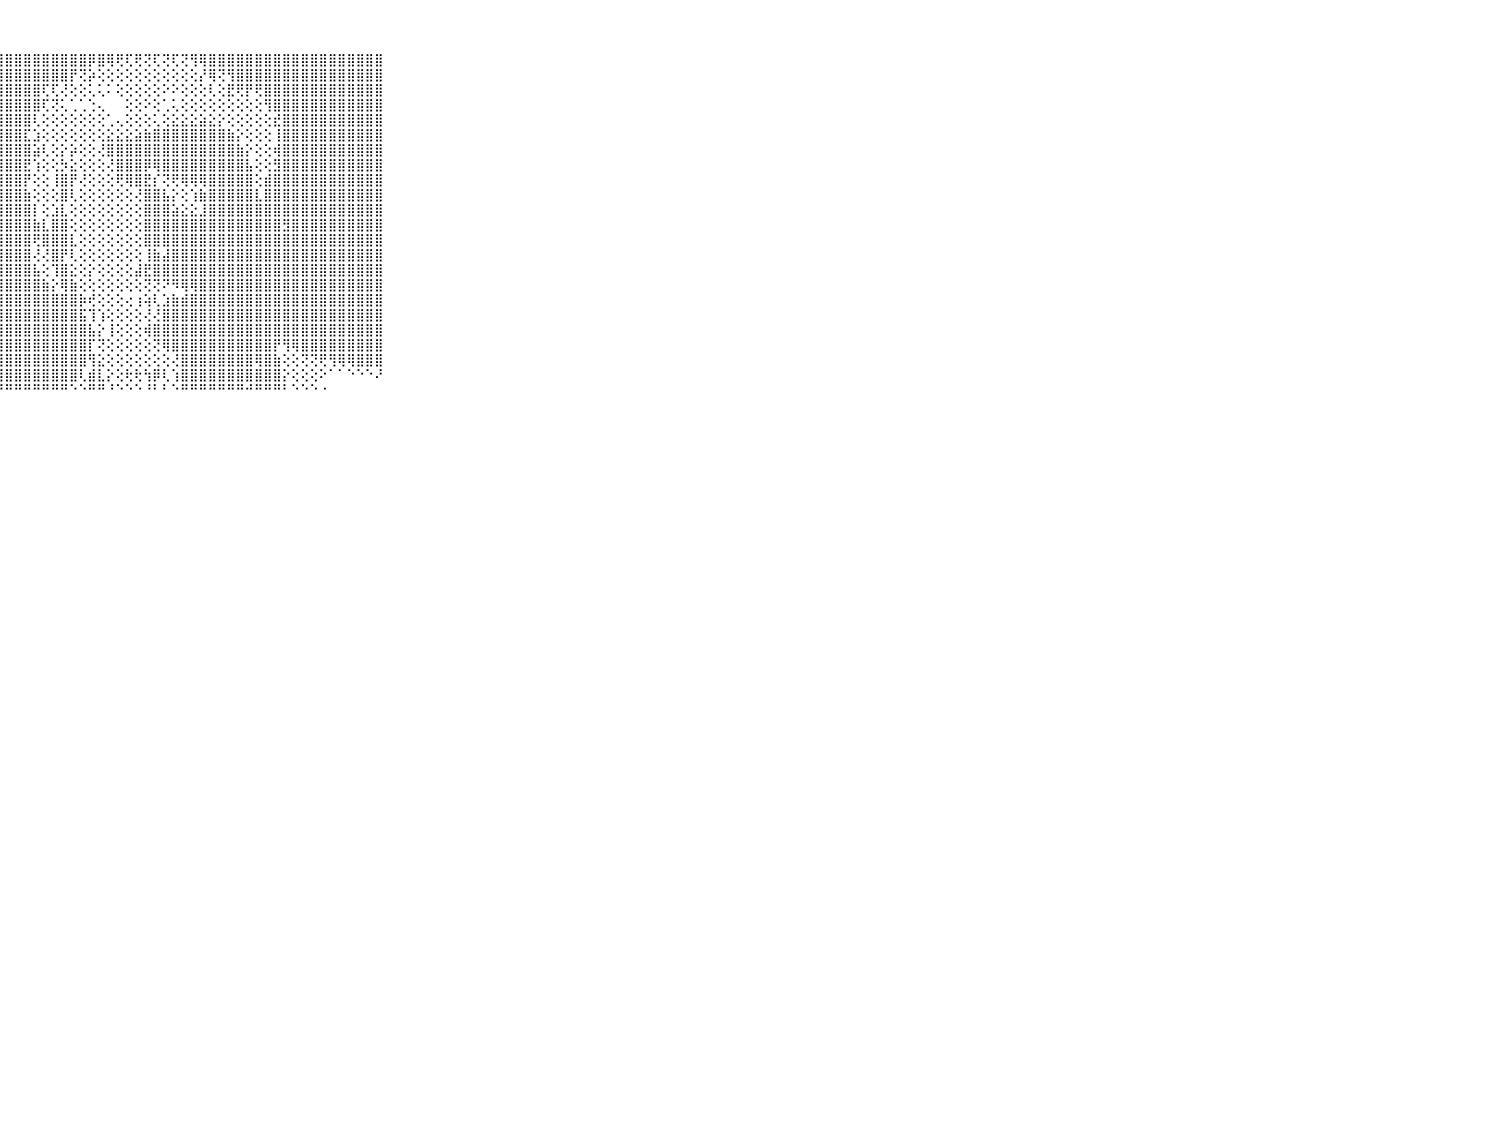

⠀⠀⠀⠀⠀⠀⠀⠀⠀⠀⠀⣿⣿⣿⣿⣿⣿⣿⣿⣿⣿⣿⣿⣿⣿⣿⣿⣿⣿⣿⣿⣿⣿⣿⣿⣿⣿⡿⣿⢿⢟⢏⢟⢝⢏⢝⢏⢝⢻⢿⣿⣿⣿⣿⣿⣿⣿⣿⣿⣿⣿⣿⣿⣿⣿⣿⣿⣿⣿⠀⠀⠀⠀⠀⠀⠀⠀⠀⠀⠀⠀
⠀⠀⠀⠀⠀⠀⠀⠀⠀⠀⠀⣿⣿⣿⣿⣿⣿⣿⣿⣿⣿⣿⣿⣿⣿⣿⣿⣿⣿⣿⣿⣿⣿⣿⣿⡟⢝⡵⢕⢕⢕⢕⢕⢕⢕⢕⢕⢕⢕⡜⢿⢝⢻⣿⣿⣿⣿⣿⣿⣿⣿⣿⣿⣿⣿⣿⣿⣿⣿⠀⠀⠀⠀⠀⠀⠀⠀⠀⠀⠀⠀
⠀⠀⠀⠀⠀⠀⠀⠀⠀⠀⠀⣿⣿⣿⣿⣿⣿⣿⣿⣿⣿⣿⣿⣿⣿⣿⣿⣿⣿⣿⣿⣿⢏⢏⢜⢕⢕⢅⢅⠅⢕⢕⢕⢕⢕⠕⠕⢕⢕⢕⢇⢕⣟⢟⡟⢟⣿⣿⣿⣿⣿⣿⣿⣿⣿⣿⣿⣿⣿⠀⠀⠀⠀⠀⠀⠀⠀⠀⠀⠀⠀
⠀⠀⠀⠀⠀⠀⠀⠀⠀⠀⠀⣿⣿⣿⣿⣿⣿⣿⣿⣿⣿⣿⣿⣿⣿⣿⣿⣿⣿⣿⣿⣿⢏⢝⢅⢁⢁⢑⢄⠀⠀⢕⢕⠕⢕⢁⢅⢕⢕⢕⢕⢕⢕⢕⢕⢕⢻⣿⣿⣿⣿⣿⣿⣿⣿⣿⣿⣿⣿⠀⠀⠀⠀⠀⠀⠀⠀⠀⠀⠀⠀
⠀⠀⠀⠀⠀⠀⠀⠀⠀⠀⠀⣿⣿⣿⣿⣿⣿⣿⣿⣿⣿⣿⣿⣿⣿⣿⣿⣿⣿⣿⣿⢇⢕⢕⢕⢕⢕⢕⢕⢁⢄⢕⢕⢕⢅⢕⣕⣕⣕⣵⣕⡕⢕⢕⢕⢕⢕⣞⣿⣿⣿⣿⣿⣿⣿⣿⣿⣿⣿⠀⠀⠀⠀⠀⠀⠀⠀⠀⠀⠀⠀
⠀⠀⠀⠀⠀⠀⠀⠀⠀⠀⠀⣿⣿⣿⣿⣿⣿⣿⣿⣿⣿⣿⣿⣿⣿⣿⣿⣿⣿⣿⣏⣱⢕⢕⢕⢕⢕⢕⢕⣕⣕⣕⣵⣷⣿⣿⣿⣿⣿⣿⣿⣿⣷⡕⢕⢕⢕⢸⣿⣿⣿⣿⣿⣿⣿⣿⣿⣿⣿⠀⠀⠀⠀⠀⠀⠀⠀⠀⠀⠀⠀
⠀⠀⠀⠀⠀⠀⠀⠀⠀⠀⠀⣿⣿⣿⣿⣿⣿⣿⣿⣿⣿⣿⣿⣿⣿⣿⣿⣿⣿⣿⣿⣵⢇⢕⡕⡵⢕⢕⢜⣿⣿⣿⣿⣿⣿⣿⣿⣿⣿⣿⣿⣿⣿⣷⡕⢕⢕⢾⣿⣿⣿⣿⣿⣿⣿⣿⣿⣿⣿⠀⠀⠀⠀⠀⠀⠀⠀⠀⠀⠀⠀
⠀⠀⠀⠀⠀⠀⠀⠀⠀⠀⠀⣿⣿⣿⣿⣿⣿⣿⣿⣿⣿⣿⣿⣿⣿⣿⣿⣿⣿⣿⣟⢱⢕⢕⡳⣕⢕⢕⢕⢜⣿⣿⣿⡿⢿⣿⣿⣿⣿⣿⣿⣿⣿⣿⣧⢕⢕⣻⣿⣿⣿⣿⣿⣿⣿⣿⣿⣿⣿⠀⠀⠀⠀⠀⠀⠀⠀⠀⠀⠀⠀
⠀⠀⠀⠀⠀⠀⠀⠀⠀⠀⠀⣿⣿⣿⣿⣿⣿⣿⣿⣿⣿⣿⣿⣿⣿⣿⣿⣿⣿⣿⡟⢕⢕⢸⣿⡟⢜⢕⢕⢕⢟⢿⣿⣟⡎⢝⢟⢿⢿⢿⣿⣿⣿⣿⣿⢕⣾⣿⣿⣿⣿⣿⣿⣿⣿⣿⣿⣿⣿⠀⠀⠀⠀⠀⠀⠀⠀⠀⠀⠀⠀
⠀⠀⠀⠀⠀⠀⠀⠀⠀⠀⠀⣿⣿⣿⣿⣿⣿⣿⣿⣿⣿⣿⣿⣿⣿⣿⣿⣿⣿⣿⣷⢕⢕⢕⣿⢇⢕⢕⢕⢕⢕⢕⢜⣿⣿⣧⡕⢕⢱⣷⣿⣿⣿⣿⣿⣇⣿⣿⣿⣿⣿⣿⣿⣿⣿⣿⣿⣿⣿⠀⠀⠀⠀⠀⠀⠀⠀⠀⠀⠀⠀
⠀⠀⠀⠀⠀⠀⠀⠀⠀⠀⠀⣿⣿⣿⣿⣿⣿⣿⣿⣿⣿⣿⣿⣿⣿⣿⣿⣿⣿⣿⣿⡇⢕⣱⣇⢕⢕⢕⢕⢕⢕⢕⢕⣿⣿⣿⣵⣕⣕⣸⣿⣿⣿⣿⣿⣿⣿⣿⣿⣿⣿⣿⣿⣿⣿⣿⣿⣿⣿⠀⠀⠀⠀⠀⠀⠀⠀⠀⠀⠀⠀
⠀⠀⠀⠀⠀⠀⠀⠀⠀⠀⠀⣿⣿⣿⣿⣿⣿⣿⣿⣿⣿⣿⣿⣿⣿⣿⣿⣿⣿⣿⣿⣷⣇⣿⣿⢕⢕⢕⢕⢕⢕⢕⢕⣿⣿⣿⣿⣿⣿⣿⣿⣿⣿⣿⣿⣿⣿⣿⣻⣿⣿⣿⣿⣿⣿⣿⣿⣿⣿⠀⠀⠀⠀⠀⠀⠀⠀⠀⠀⠀⠀
⠀⠀⠀⠀⠀⠀⠀⠀⠀⠀⠀⣿⣿⣿⣿⣿⣿⣿⣿⣿⣿⣿⣿⣿⣿⣿⣿⣿⣿⣿⣿⢟⣿⣿⣿⣇⢕⢕⢕⢕⢕⢕⢕⣿⣿⣿⣿⣿⣿⣿⣿⣿⣿⣿⣿⣿⣿⣿⣿⣿⣿⣿⣿⣿⣿⣿⣿⣿⣿⠀⠀⠀⠀⠀⠀⠀⠀⠀⠀⠀⠀
⠀⠀⠀⠀⠀⠀⠀⠀⠀⠀⠀⣿⣿⣿⣿⣿⣿⣿⣿⣿⣿⣿⣿⣿⣿⣿⣿⣿⣿⣿⣿⢜⢜⣿⡟⢇⢕⢕⢕⢕⢕⢕⢕⢸⣷⣼⣿⣿⣿⣿⣿⣿⣿⣿⣿⣿⣿⣿⣿⣿⣿⣿⣿⣿⣿⣿⣿⣿⣿⠀⠀⠀⠀⠀⠀⠀⠀⠀⠀⠀⠀
⠀⠀⠀⠀⠀⠀⠀⠀⠀⠀⠀⣿⣿⣿⣿⣿⣿⣿⣿⣿⣿⣿⣿⣿⣿⣿⣿⣿⣿⣿⣿⣧⢕⢹⣿⣕⢕⡕⢕⢕⢕⢕⣼⣟⣿⣿⣿⣿⣿⣿⣿⣿⣿⣿⣿⣿⣿⣿⣿⣿⣿⣿⣿⣿⣿⣿⣿⣿⣿⠀⠀⠀⠀⠀⠀⠀⠀⠀⠀⠀⠀
⠀⠀⠀⠀⠀⠀⠀⠀⠀⠀⠀⣿⣿⣿⣿⣿⣿⣿⣿⣿⣿⣿⣿⣿⣿⣿⣿⣿⣿⣿⣿⣿⣷⡕⢿⣷⢕⢕⢕⢕⢕⢕⢕⢝⢝⠝⠻⢿⢿⣿⣿⣿⣿⣿⣿⣿⣿⣿⣿⣿⣿⣿⣿⣿⣿⣿⣿⣿⣿⠀⠀⠀⠀⠀⠀⠀⠀⠀⠀⠀⠀
⠀⠀⠀⠀⠀⠀⠀⠀⠀⠀⠀⣿⣿⣿⣿⣿⣿⣿⣿⣿⣿⣿⣿⣿⣿⣿⣿⣿⣿⣿⣿⣿⣿⣿⣿⣿⡷⢞⢕⢕⢕⢔⢰⢵⢇⣱⣷⣾⣿⣿⣿⣿⣿⣿⣿⣿⣿⣿⣿⣿⣿⣿⣿⣿⣿⣿⣿⣿⣿⠀⠀⠀⠀⠀⠀⠀⠀⠀⠀⠀⠀
⠀⠀⠀⠀⠀⠀⠀⠀⠀⠀⠀⣿⣿⣿⣿⣿⣿⣿⣿⣿⣿⣿⣿⣿⣿⣿⣿⣿⣿⣿⣿⣿⣿⣿⣿⣿⣯⢹⢱⢕⢕⢕⢕⢜⢜⣿⣿⣿⣿⣿⣿⣿⣿⣿⣿⣿⣿⣿⣿⣿⣿⣿⣿⣿⣿⣿⣿⣿⣿⠀⠀⠀⠀⠀⠀⠀⠀⠀⠀⠀⠀
⠀⠀⠀⠀⠀⠀⠀⠀⠀⠀⠀⣿⣿⣿⣿⣿⣿⣿⣿⣿⣿⣿⣿⣿⣿⣿⣿⣿⣿⣿⣿⣿⣿⣿⣿⣿⣿⣧⡕⢸⢕⢕⢕⢾⣿⣿⣿⣿⣿⣿⣿⣿⣿⣿⣿⣿⣿⣿⣿⣿⣿⣿⣿⣿⣿⣿⣿⣿⣿⠀⠀⠀⠀⠀⠀⠀⠀⠀⠀⠀⠀
⠀⠀⠀⠀⠀⠀⠀⠀⠀⠀⠀⣿⣿⣿⣿⣿⣿⣿⣿⣿⣿⣿⣿⣿⣿⣿⣿⣿⣿⣿⣿⣿⣿⣿⣿⣿⣿⡏⢝⢕⢕⢕⢕⢕⢝⢿⣿⣿⣿⣿⣿⣿⣿⣿⣿⣿⣿⡟⢻⢿⣿⣿⣿⣿⣿⣿⣿⣿⣿⠀⠀⠀⠀⠀⠀⠀⠀⠀⠀⠀⠀
⠀⠀⠀⠀⠀⠀⠀⠀⠀⠀⠀⣿⣿⣿⣿⣿⣿⣿⣿⣿⣿⣿⣿⣿⣿⣿⣿⣿⣿⣿⣿⣿⣿⣿⣿⣿⣿⢻⣕⢕⢕⢕⢕⢕⢕⢕⢜⣿⣿⣿⣿⣿⣿⣿⣿⢿⣿⣷⢕⢕⢝⢝⢟⢻⢿⢿⣿⣿⣿⠀⠀⠀⠀⠀⠀⠀⠀⠀⠀⠀⠀
⠀⠀⠀⠀⠀⠀⠀⠀⠀⠀⠀⣿⣿⣿⣿⣿⣿⣿⣿⣿⣿⣿⣿⣿⣿⣿⣿⣿⣿⣿⣿⣿⣿⣿⣿⣿⢇⣾⣇⡕⢕⢗⢗⢳⡿⢇⢱⣿⣿⣿⣿⣿⣿⣿⣿⣿⣿⣿⡕⢕⢕⢕⠕⠁⠁⠑⠑⠑⠜⠀⠀⠀⠀⠀⠀⠀⠀⠀⠀⠀⠀
⠀⠀⠀⠀⠀⠀⠀⠀⠀⠀⠀⠛⠛⠛⠛⠛⠛⠛⠛⠛⠛⠛⠛⠛⠛⠛⠛⠛⠛⠛⠛⠛⠛⠛⠛⠑⠑⠛⠛⠘⠑⠑⠑⠘⠃⠃⠑⠛⠛⠛⠛⠛⠛⠛⠚⠛⠛⠛⠃⠑⠑⠑⠐⠀⠀⠀⠀⠀⠀⠀⠀⠀⠀⠀⠀⠀⠀⠀⠀⠀⠀